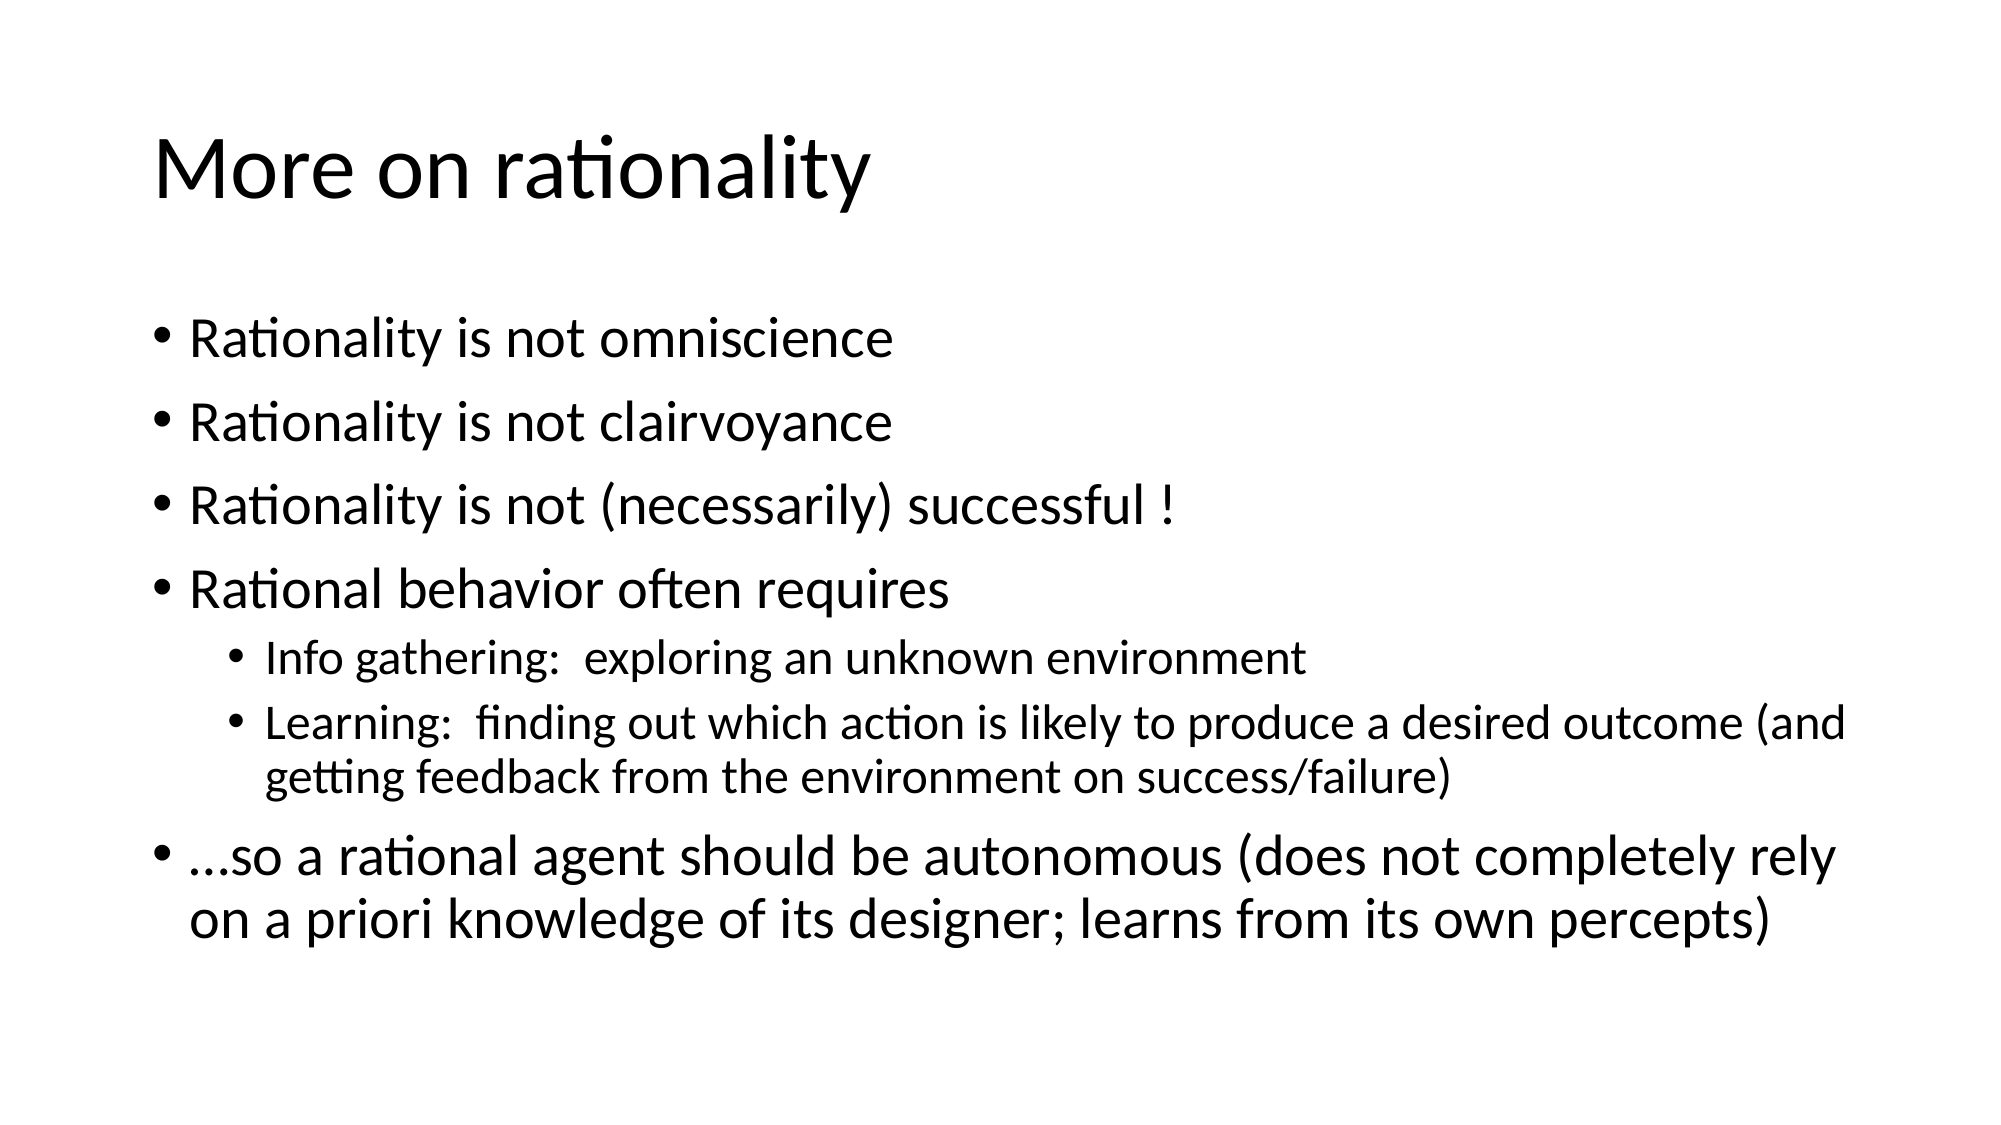

# More on rationality
Rationality is not omniscience
Rationality is not clairvoyance
Rationality is not (necessarily) successful !
Rational behavior often requires
Info gathering:  exploring an unknown environment
Learning:  finding out which action is likely to produce a desired outcome (and getting feedback from the environment on success/failure)
…so a rational agent should be autonomous (does not completely rely on a priori knowledge of its designer; learns from its own percepts)